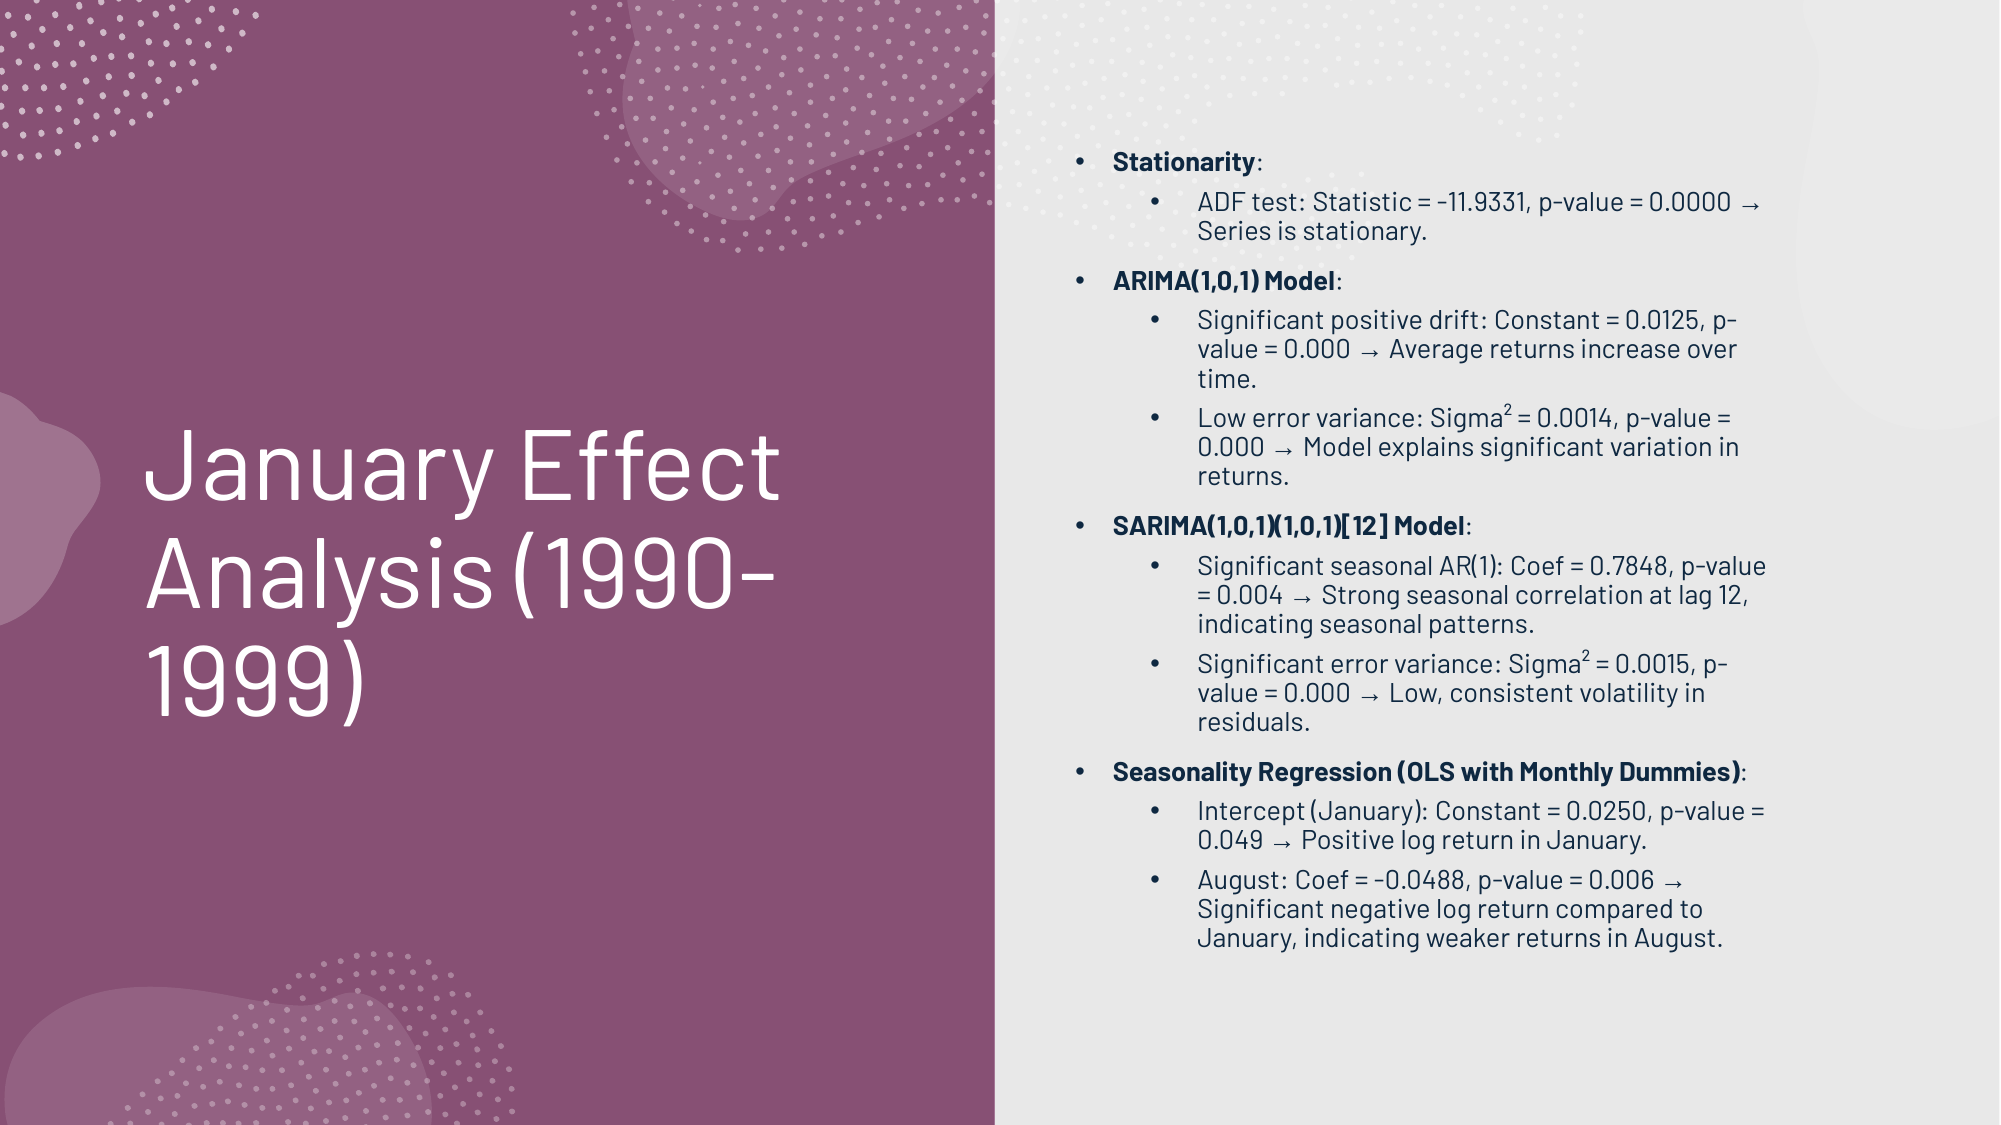

Stationarity:
ADF test: Statistic = -11.9331, p-value = 0.0000 → Series is stationary.
ARIMA(1,0,1) Model:
Significant positive drift: Constant = 0.0125, p-value = 0.000 → Average returns increase over time.
Low error variance: Sigma² = 0.0014, p-value = 0.000 → Model explains significant variation in returns.
SARIMA(1,0,1)(1,0,1)[12] Model:
Significant seasonal AR(1): Coef = 0.7848, p-value = 0.004 → Strong seasonal correlation at lag 12, indicating seasonal patterns.
Significant error variance: Sigma² = 0.0015, p-value = 0.000 → Low, consistent volatility in residuals.
Seasonality Regression (OLS with Monthly Dummies):
Intercept (January): Constant = 0.0250, p-value = 0.049 → Positive log return in January.
August: Coef = -0.0488, p-value = 0.006 → Significant negative log return compared to January, indicating weaker returns in August.

# January Effect Analysis (1990-1999)